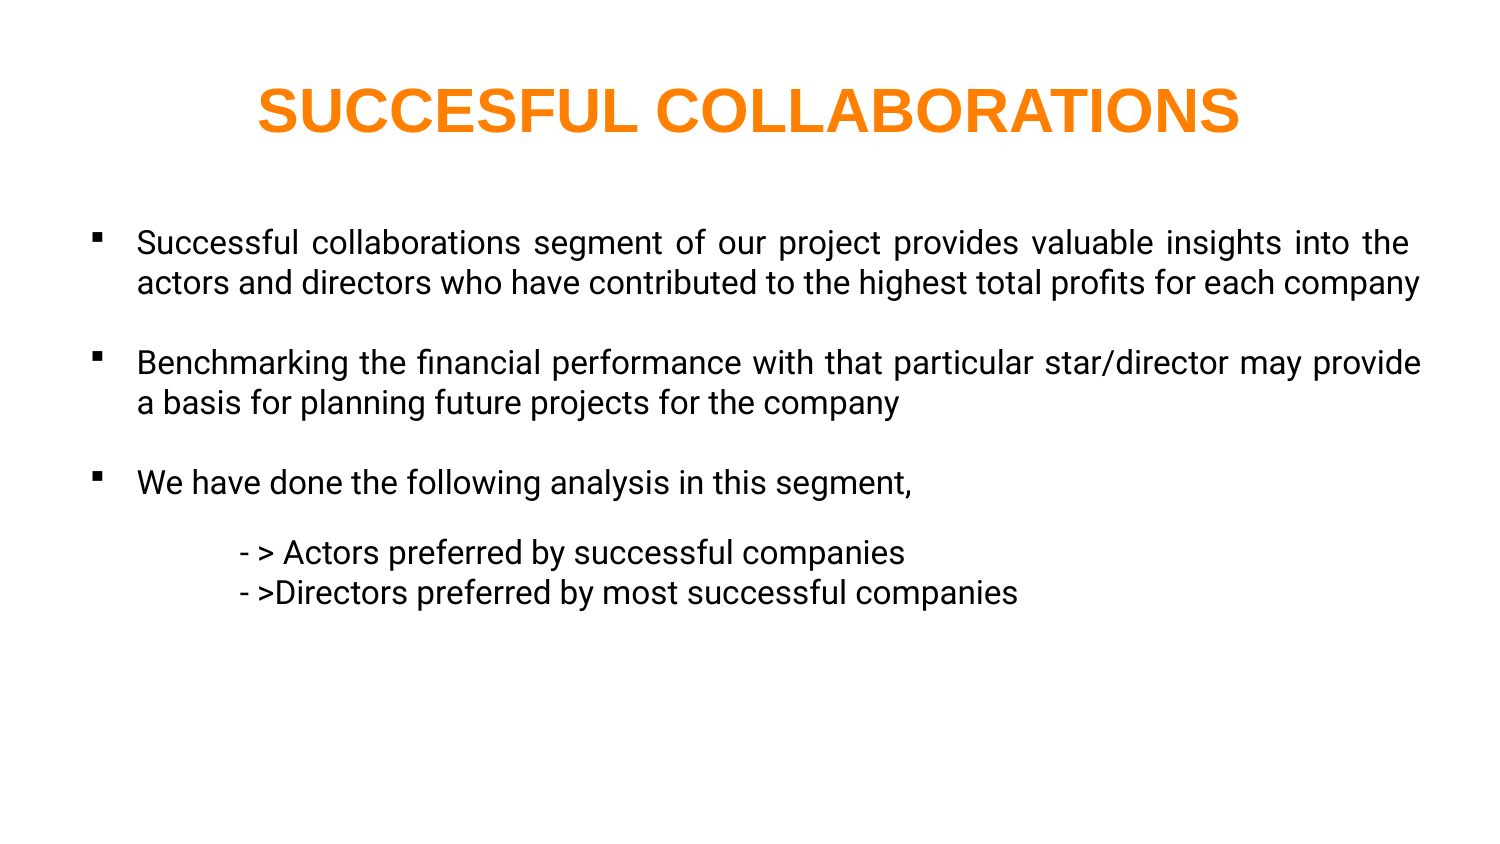

# SUCCESFUL COLLABORATIONS
Successful collaborations segment of our project provides valuable insights into the  actors and directors who have contributed to the highest total profits for each company

Benchmarking the financial performance with that particular star/director may provide a basis for planning future projects for the company

We have done the following analysis in this segment,

	- > Actors preferred by successful companies
	- >Directors preferred by most successful companies